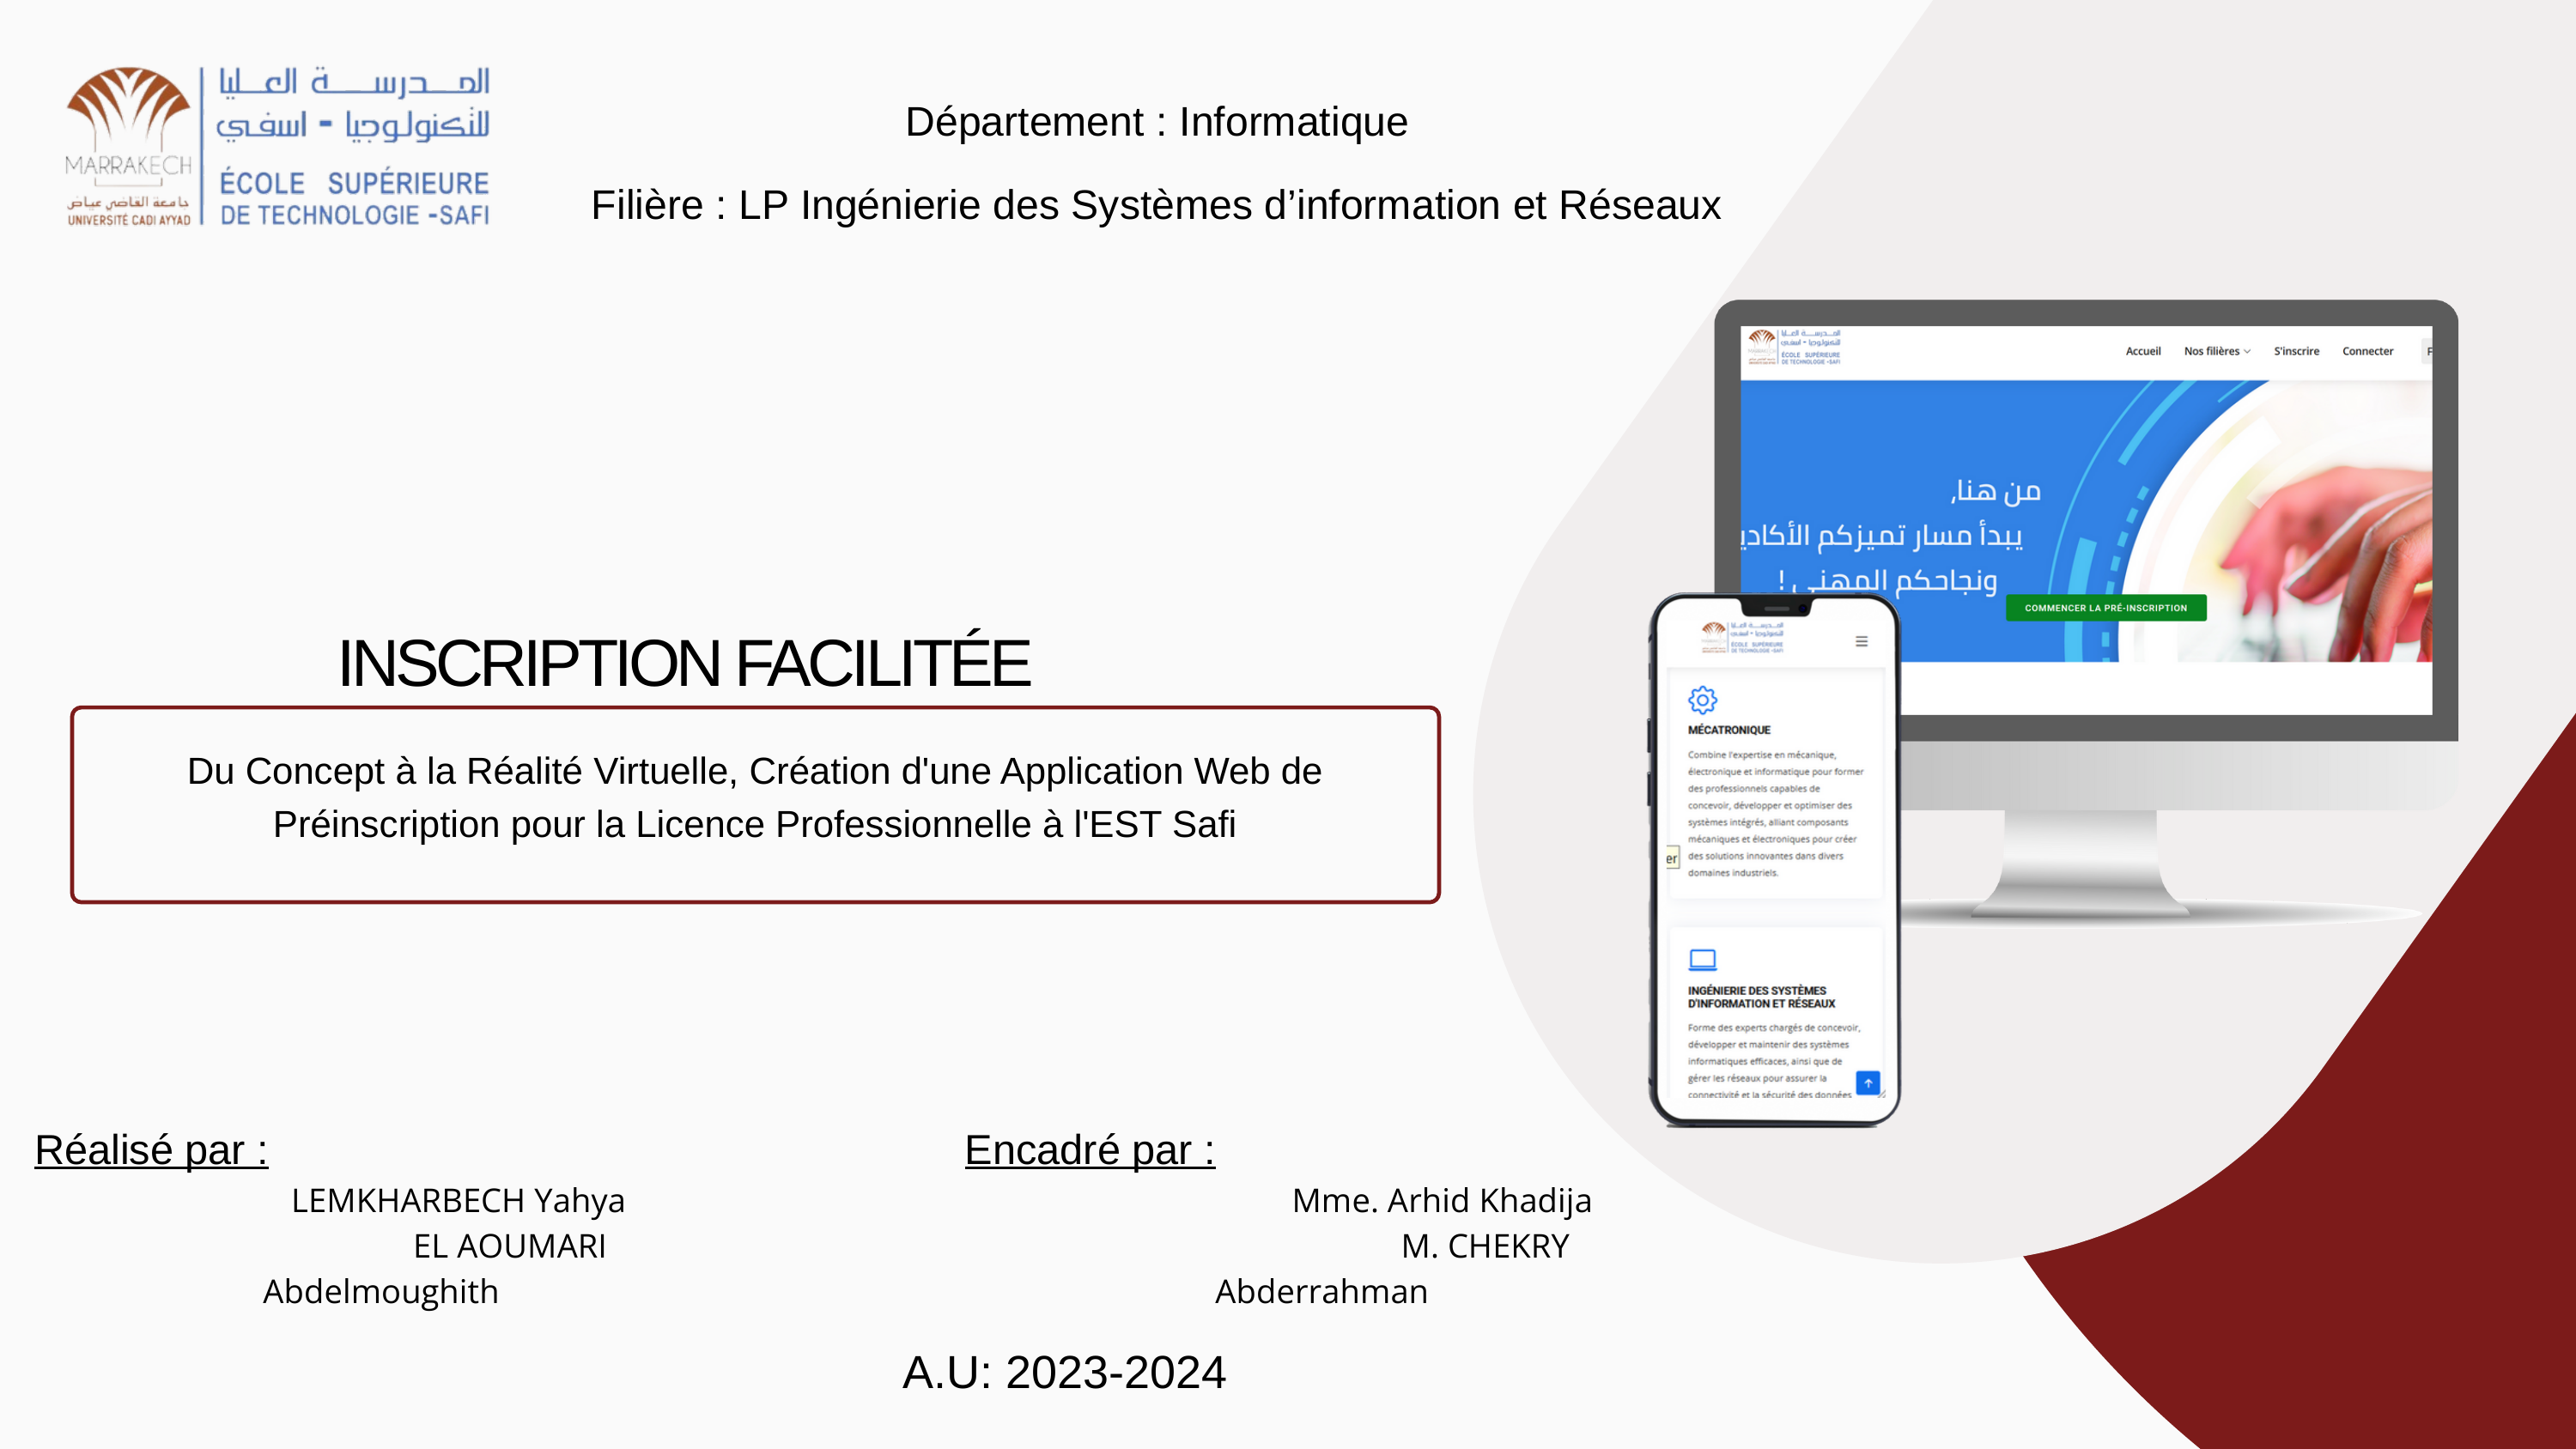

Département : Informatique
Filière : LP Ingénierie des Systèmes d’information et Réseaux

INSCRIPTION FACILITÉE

Du Concept à la Réalité Virtuelle, Création d'une Application Web de Préinscription pour la Licence Professionnelle à l'EST Safi
Réalisé par :
                  LEMKHARBECH Yahya
                              EL AOUMARI Abdelmoughith
Encadré par :
                            Mme. Arhid Khadija
                                      M. CHEKRY Abderrahman

A.U: 2023-2024